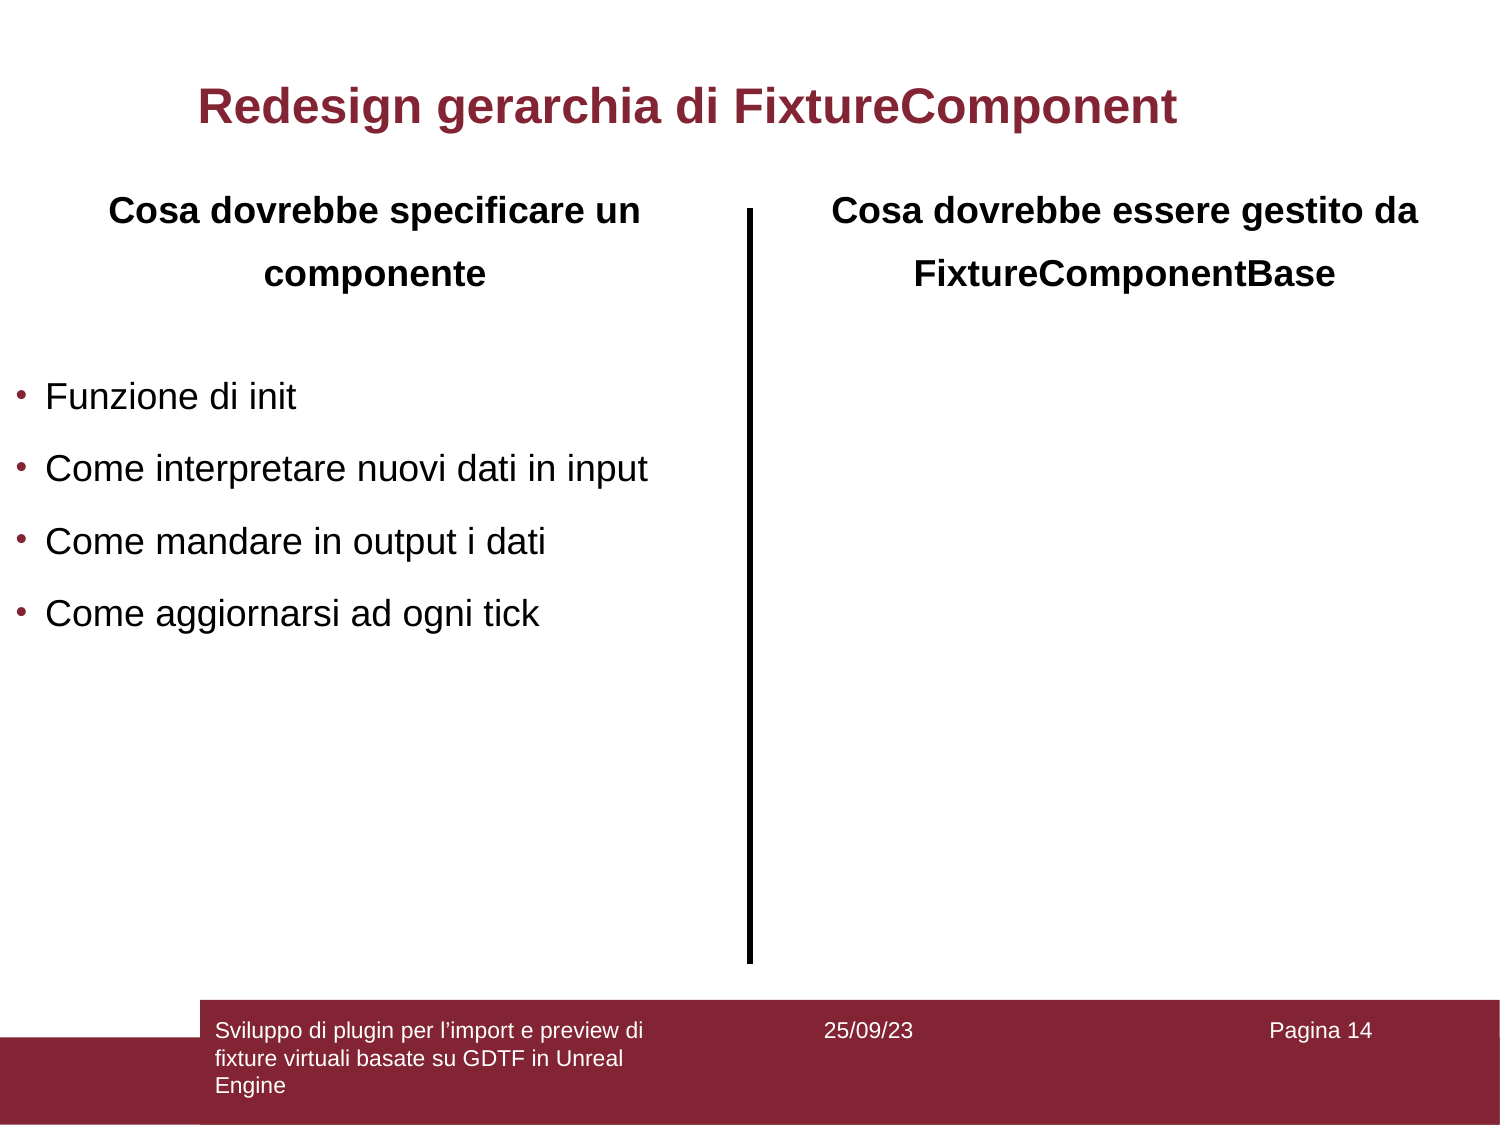

Redesign gerarchia di FixtureComponent

Cosa dovrebbe specificare un componente
Cosa dovrebbe essere gestito da FixtureComponentBase
Funzione di init
Come interpretare nuovi dati in input
Come mandare in output i dati
Come aggiornarsi ad ogni tick
Sviluppo di plugin per l’import e preview di
fixture virtuali basate su GDTF in Unreal Engine
25/09/23
Pagina 14